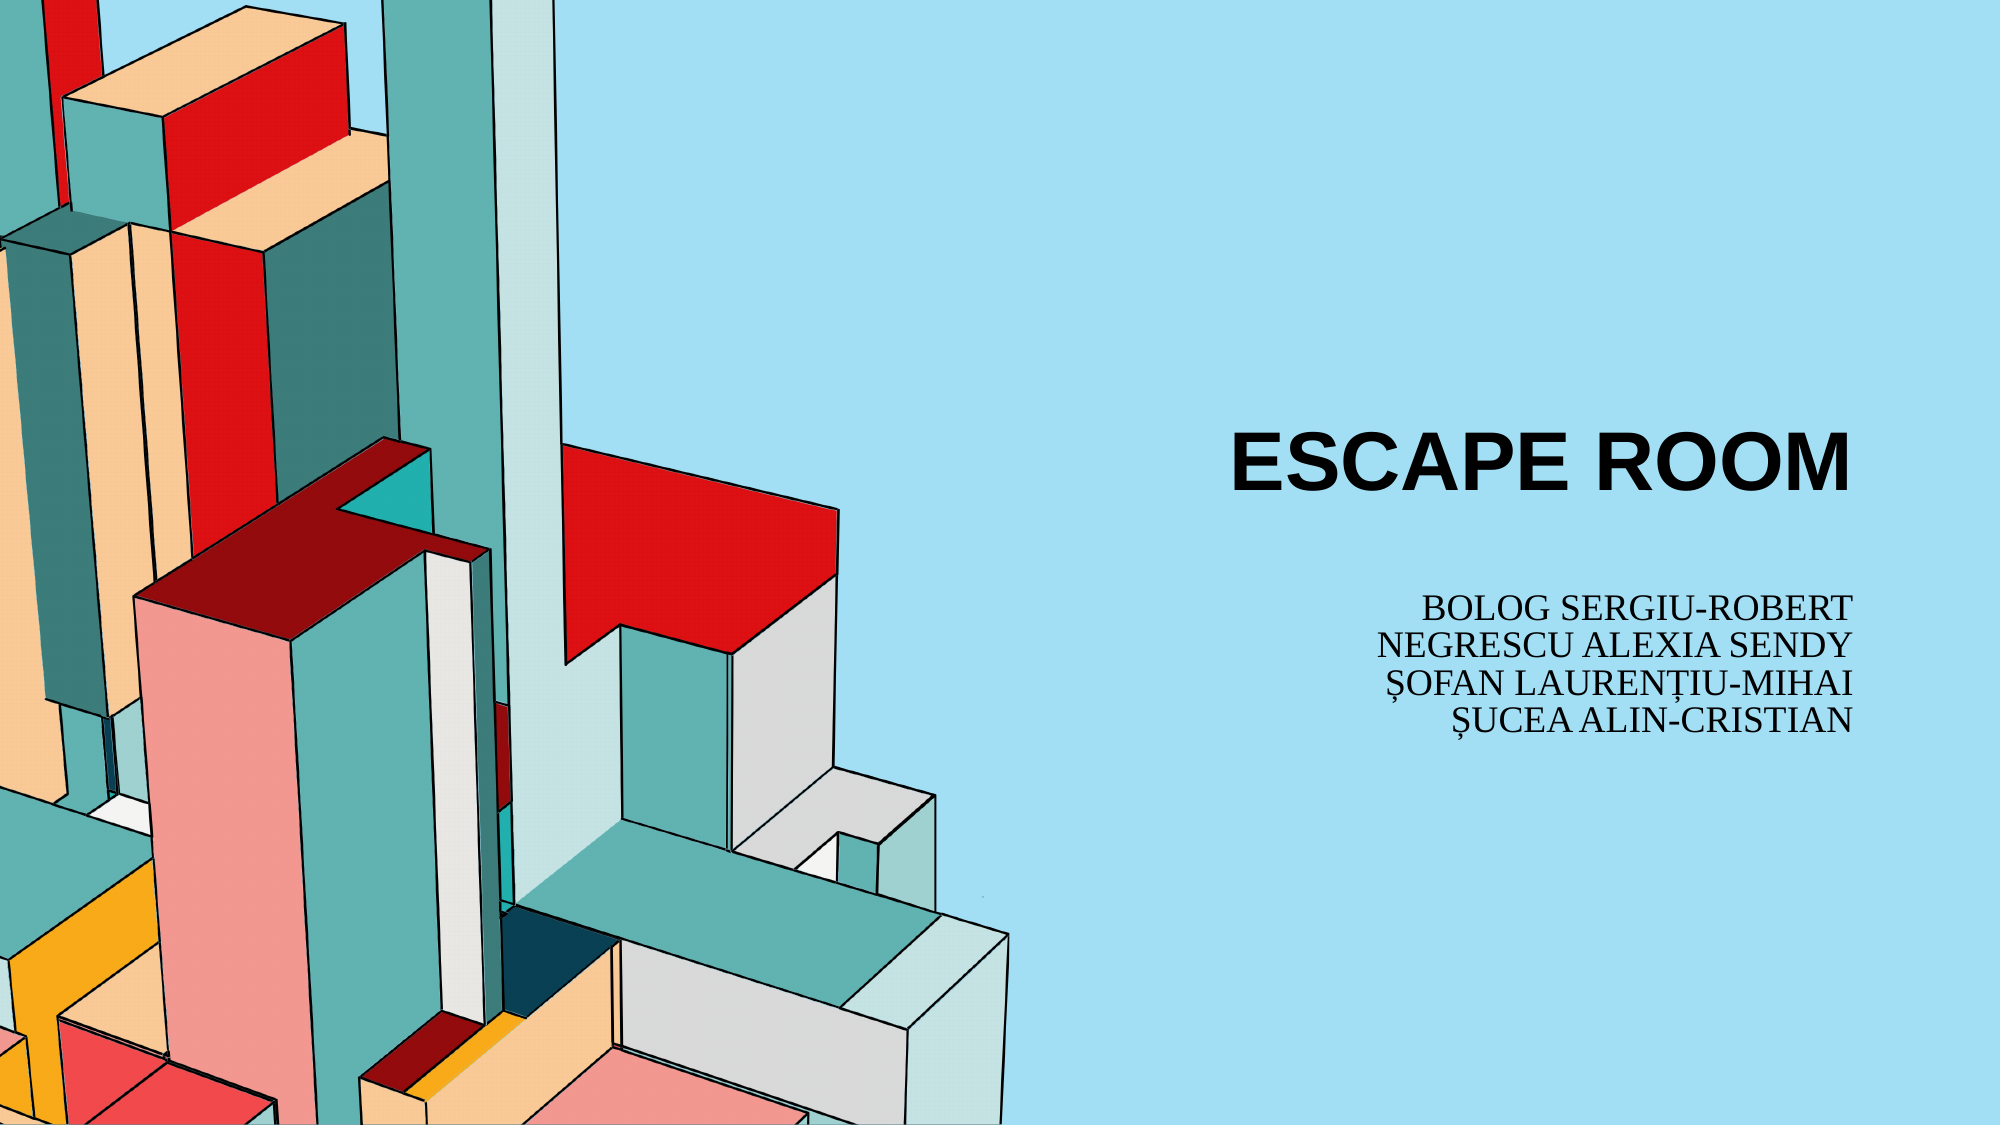

# ESCAPE ROOM bolog sergiu-Robert Negrescu alexia sendy șofan laurențiu-mihai șucea alin-cristian